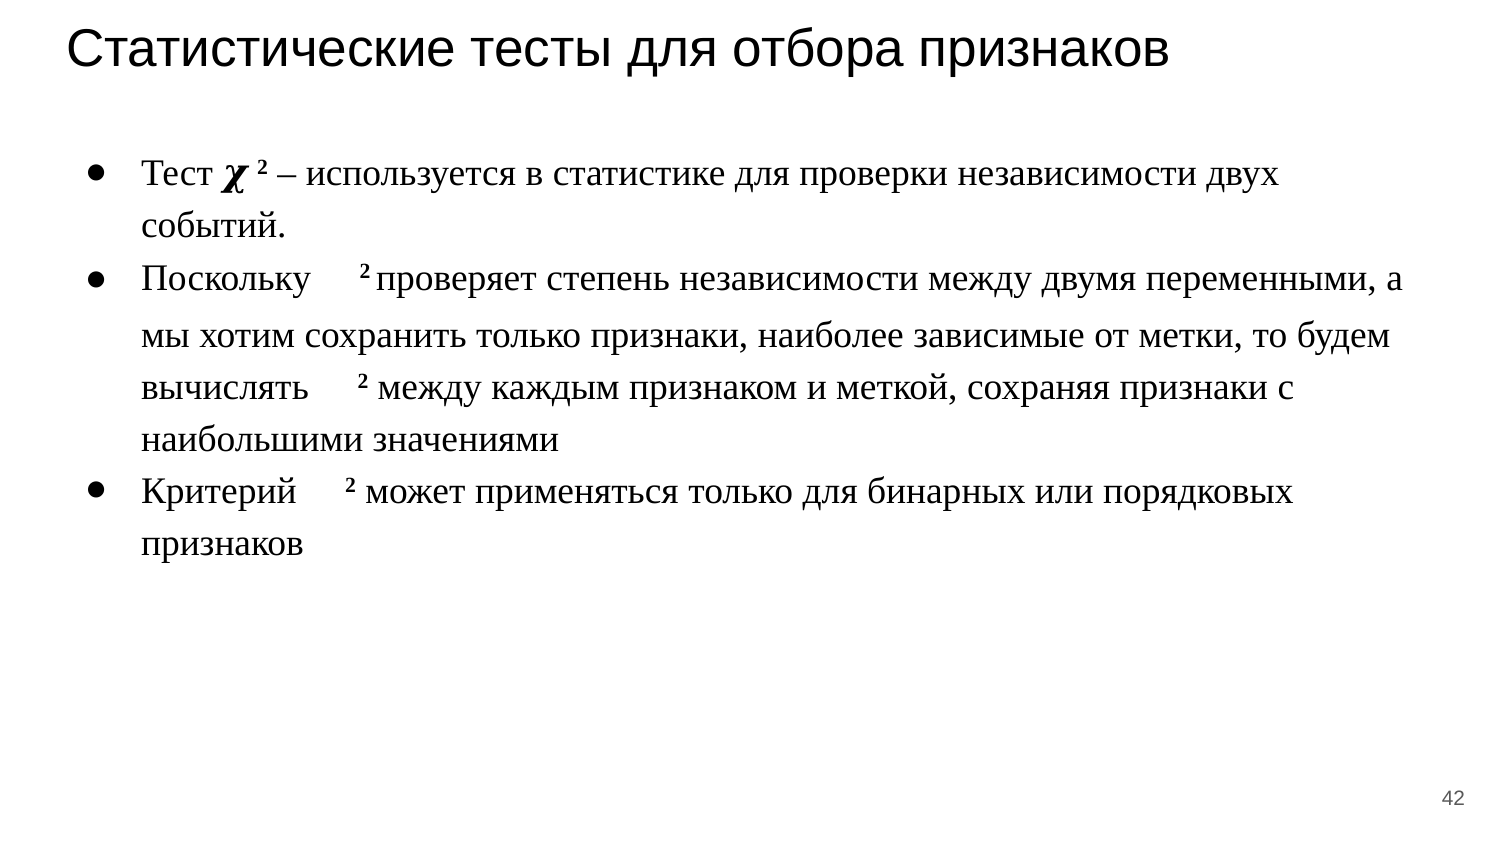

# Статистические тесты для отбора признаков
Тест 𝝌 2 – используется в статистике для проверки независимости двух событий.
Поскольку 𝝌 2 проверяет степень независимости между двумя переменными, а мы хотим сохранить только признаки, наиболее зависимые от метки, то будем вычислять 𝝌 2 между каждым признаком и меткой, сохраняя признаки с наибольшими значениями
Критерий 𝝌 2 может применяться только для бинарных или порядковых признаков

42